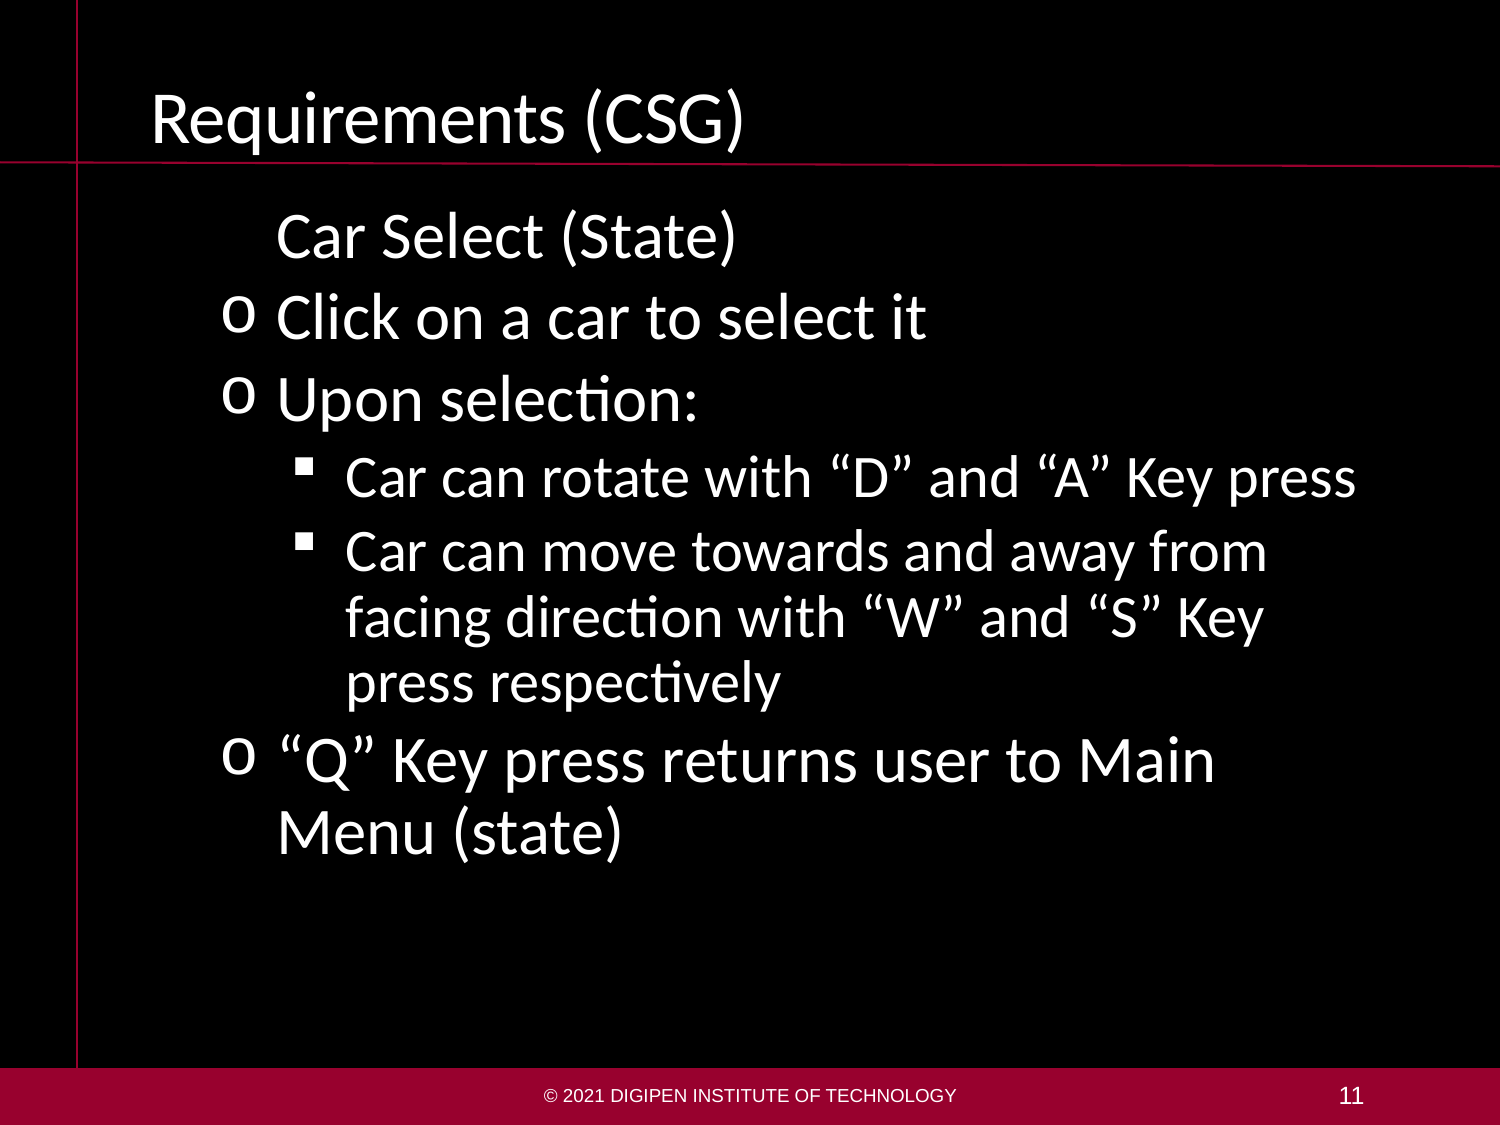

# Requirements (CSG)
Car Select (State)
Click on a car to select it
Upon selection:
Car can rotate with “D” and “A” Key press
Car can move towards and away from facing direction with “W” and “S” Key press respectively
“Q” Key press returns user to Main Menu (state)

© 2021 DigiPen Institute of Technology
11